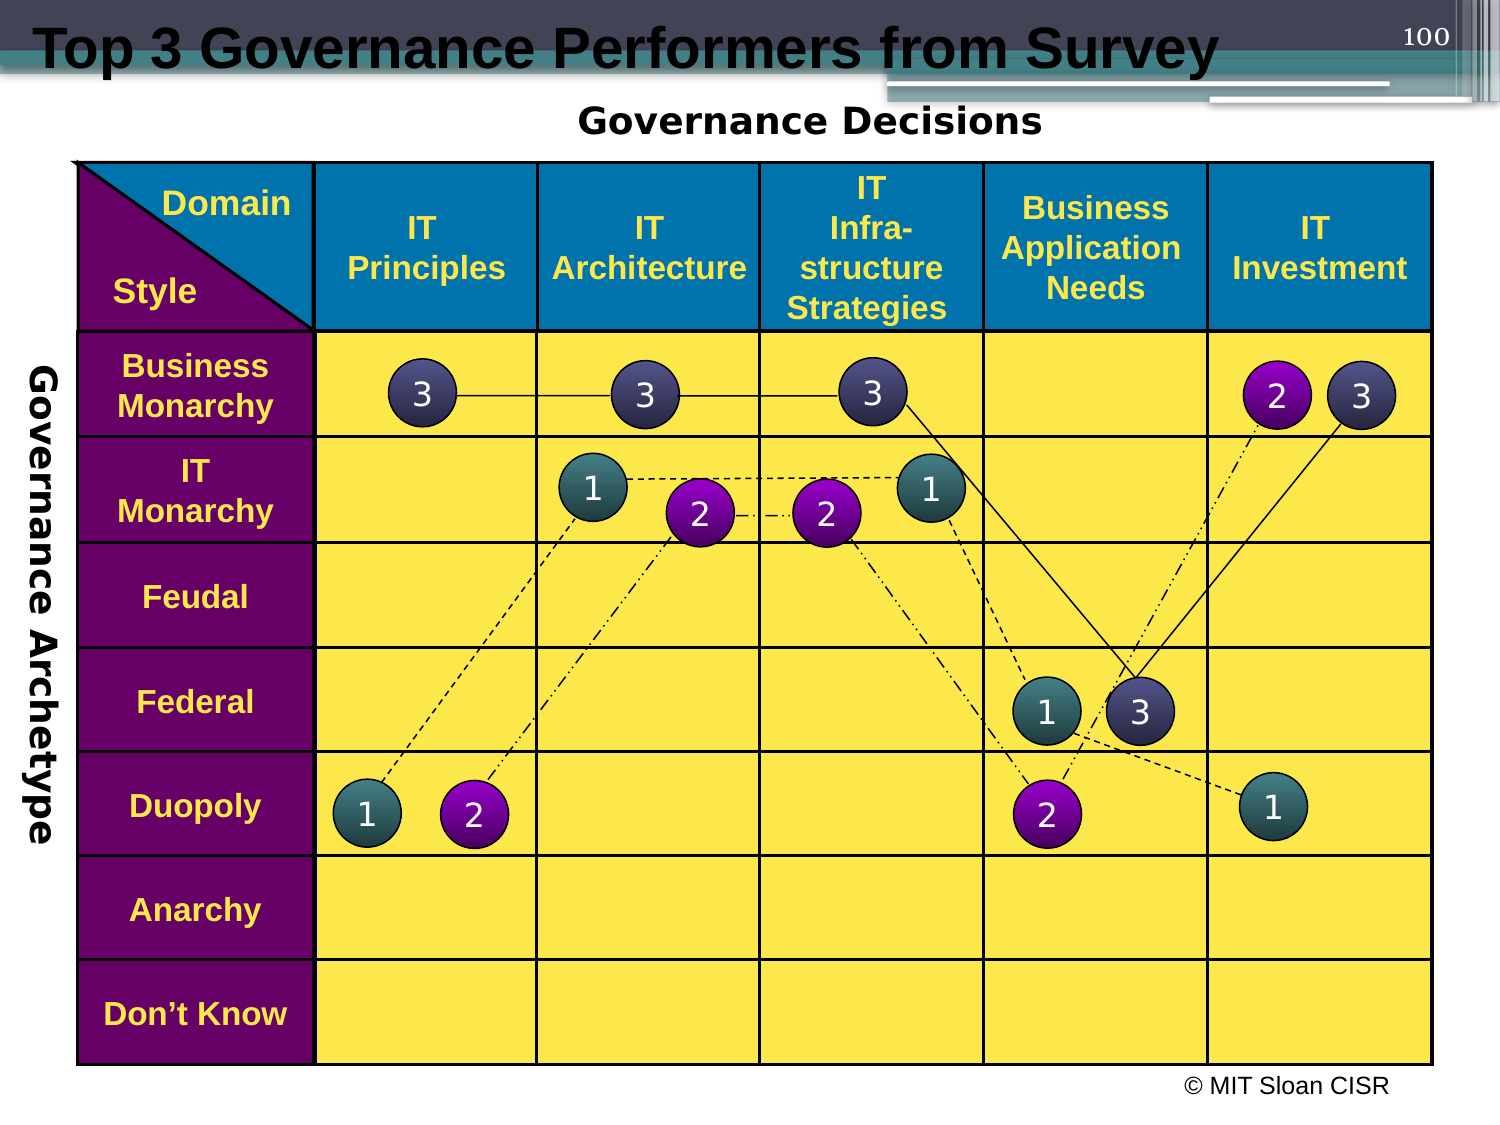

100
Top 3 Governance Performers from Survey
Governance Decisions
Domain
Style
IT
Principles
IT
Architecture
IT
 Infra-
structure
Strategies
Business
Application
Needs
IT
Investment

Business
Monarchy

IT
Monarchy

Feudal

Federal

Duopoly

Anarchy

Don’t Know

3
3
3
2
3

1
1

2
2

1
3

1
1
2
2
Governance Archetype
© MIT Sloan CISR